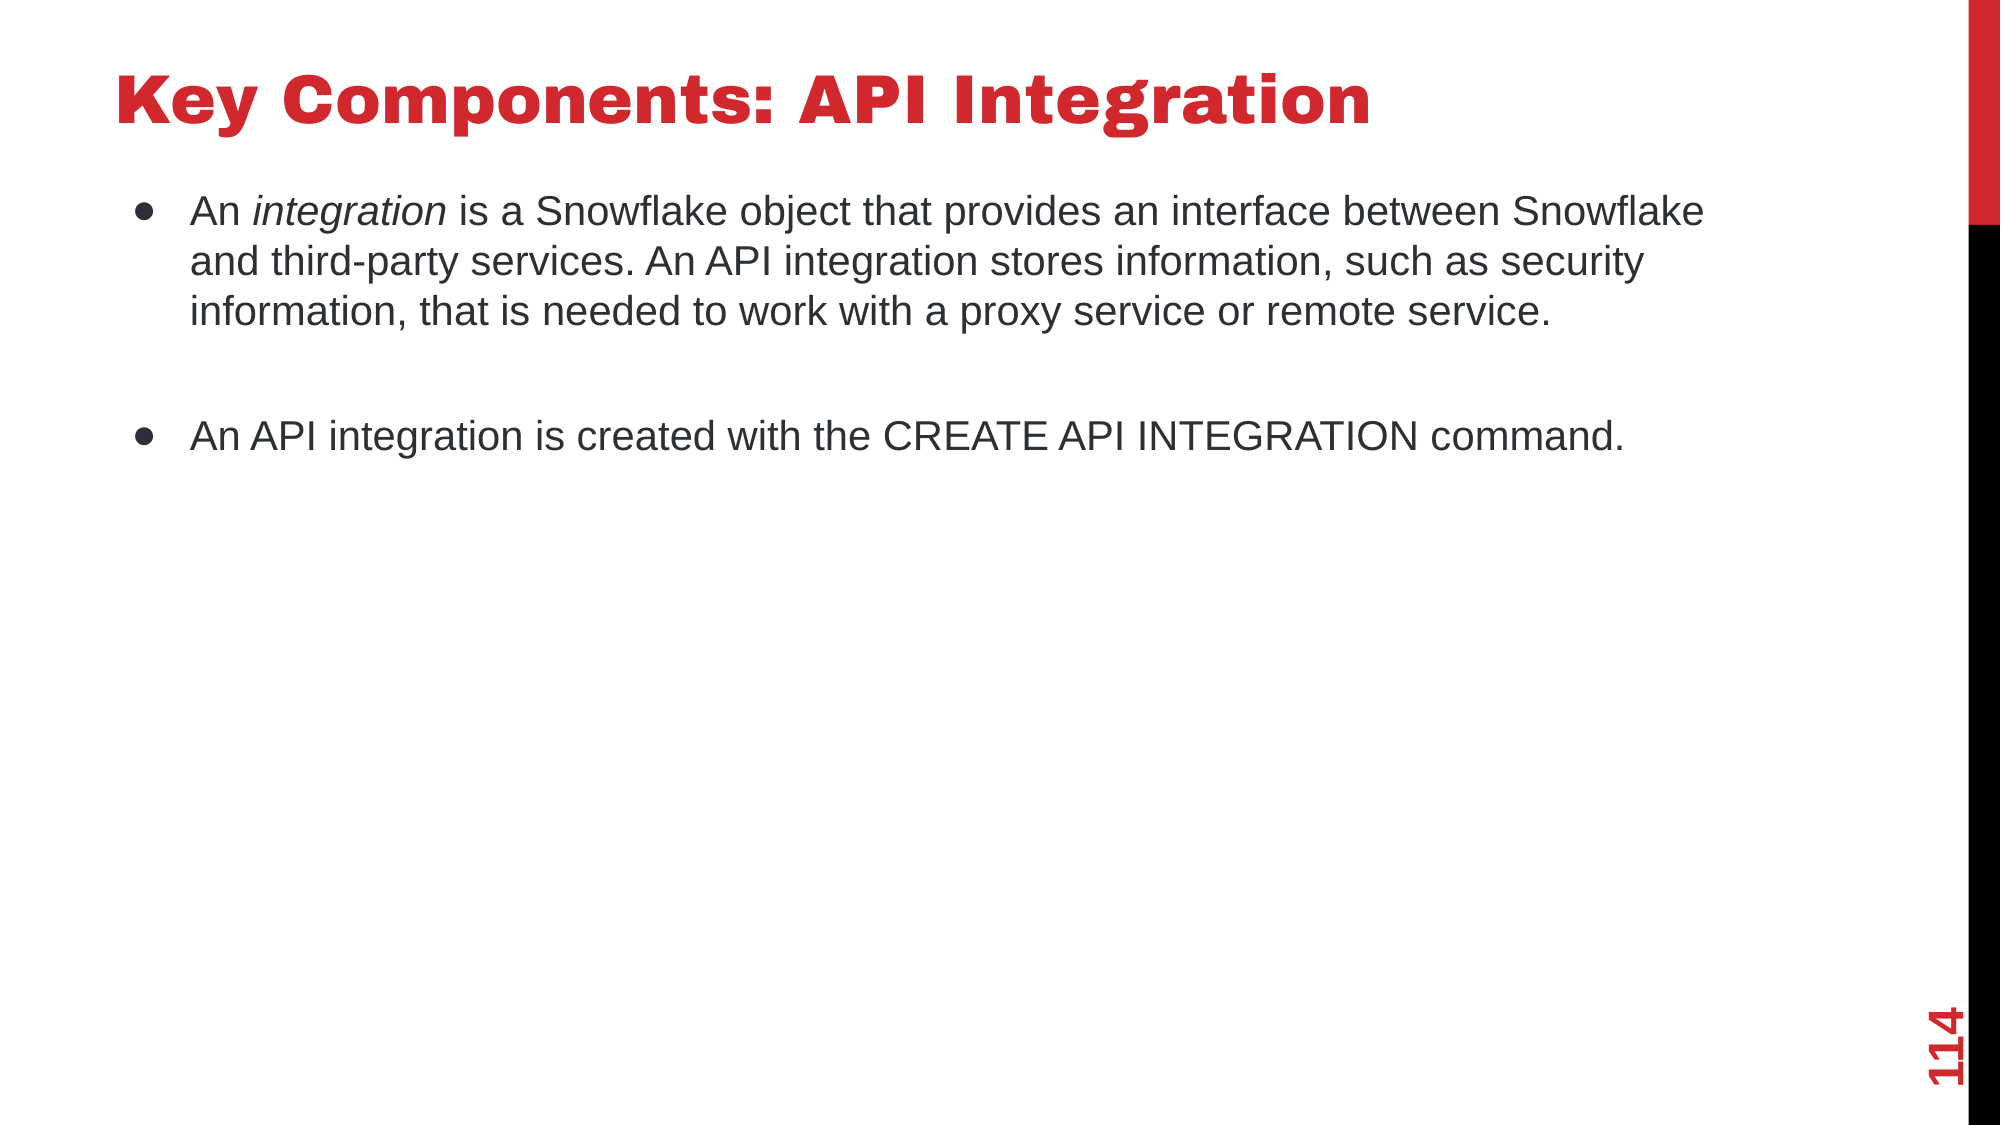

# Key Components: API Integration
An integration is a Snowflake object that provides an interface between Snowflake and third-party services. An API integration stores information, such as security information, that is needed to work with a proxy service or remote service.

An API integration is created with the CREATE API INTEGRATION command.
114